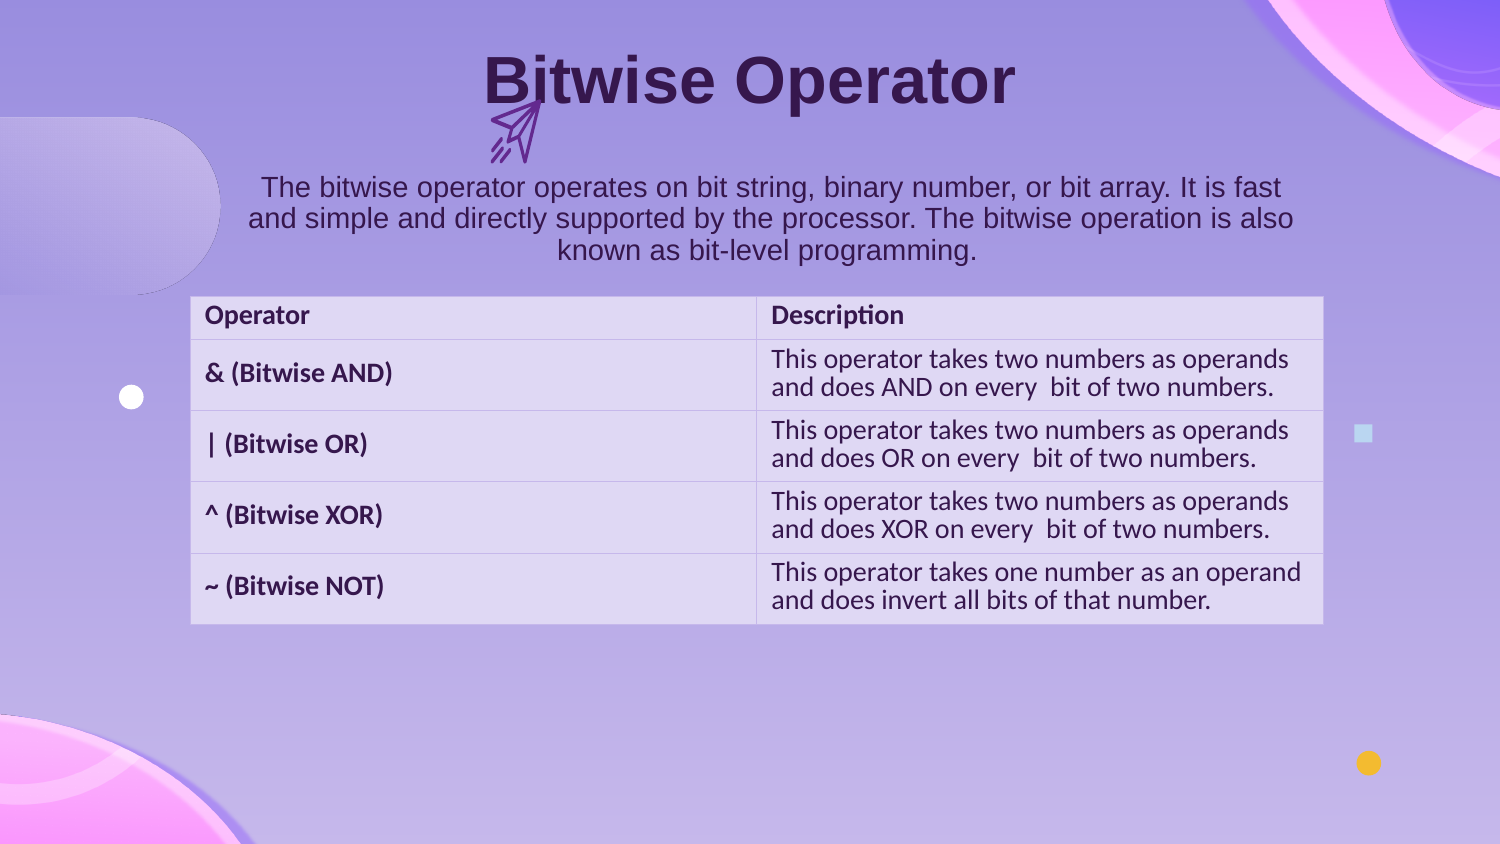

Bitwise Operator

The bitwise operator operates on bit string, binary number, or bit array. It is fast and simple and directly supported by the processor. The bitwise operation is also known as bit-level programming.

| Operator | Description |
| --- | --- |
| & (Bitwise AND) | This operator takes two numbers as operands and does AND on every  bit of two numbers. |
| | (Bitwise OR) | This operator takes two numbers as operands and does OR on every  bit of two numbers. |
| ^ (Bitwise XOR) | This operator takes two numbers as operands and does XOR on every  bit of two numbers. |
| ~ (Bitwise NOT) | This operator takes one number as an operand and does invert all bits of that number. |